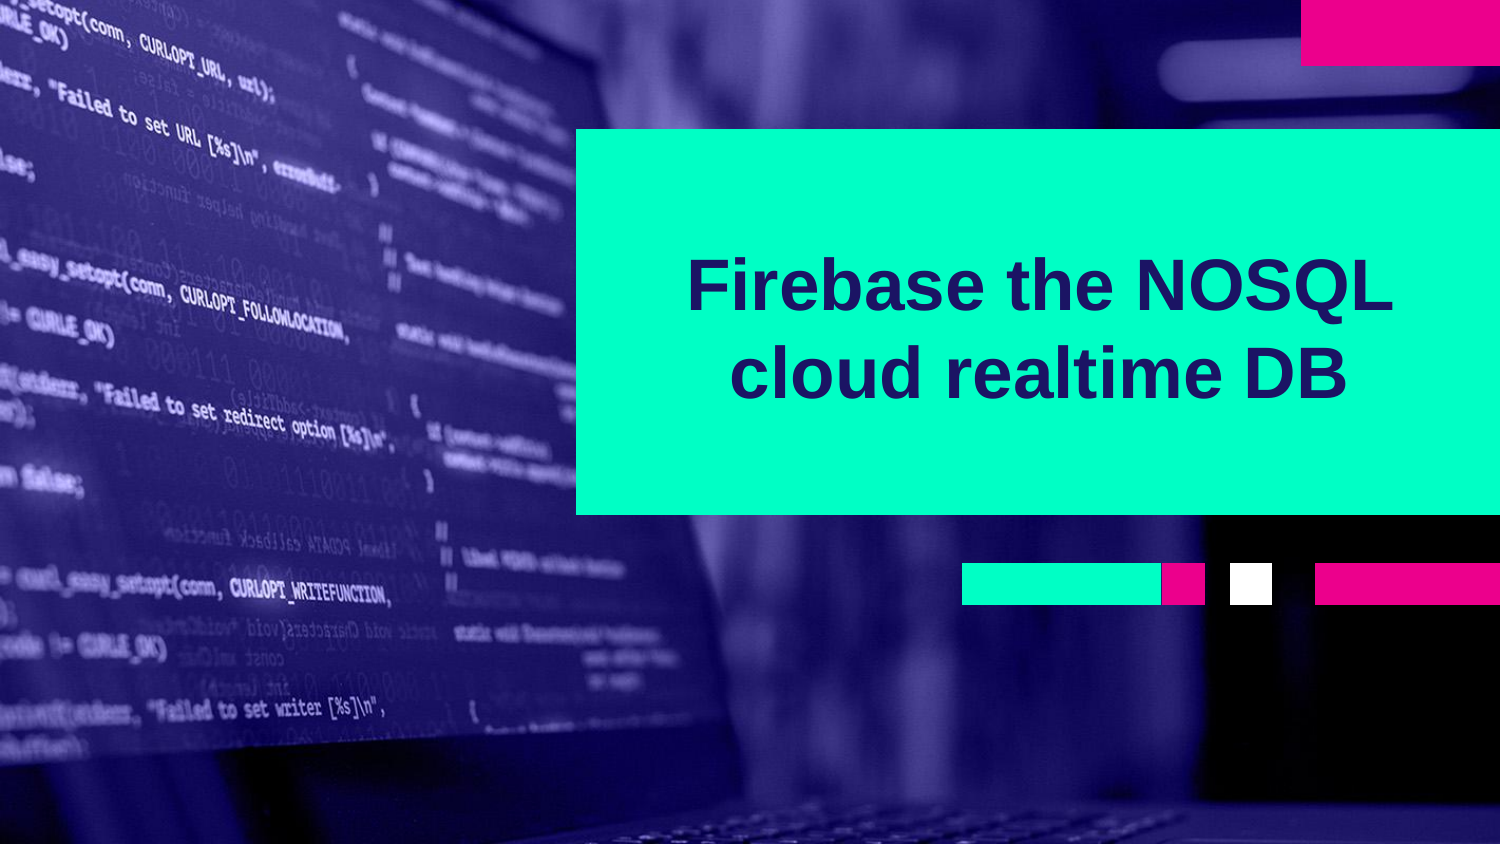

# Firebase the NOSQL cloud realtime DB